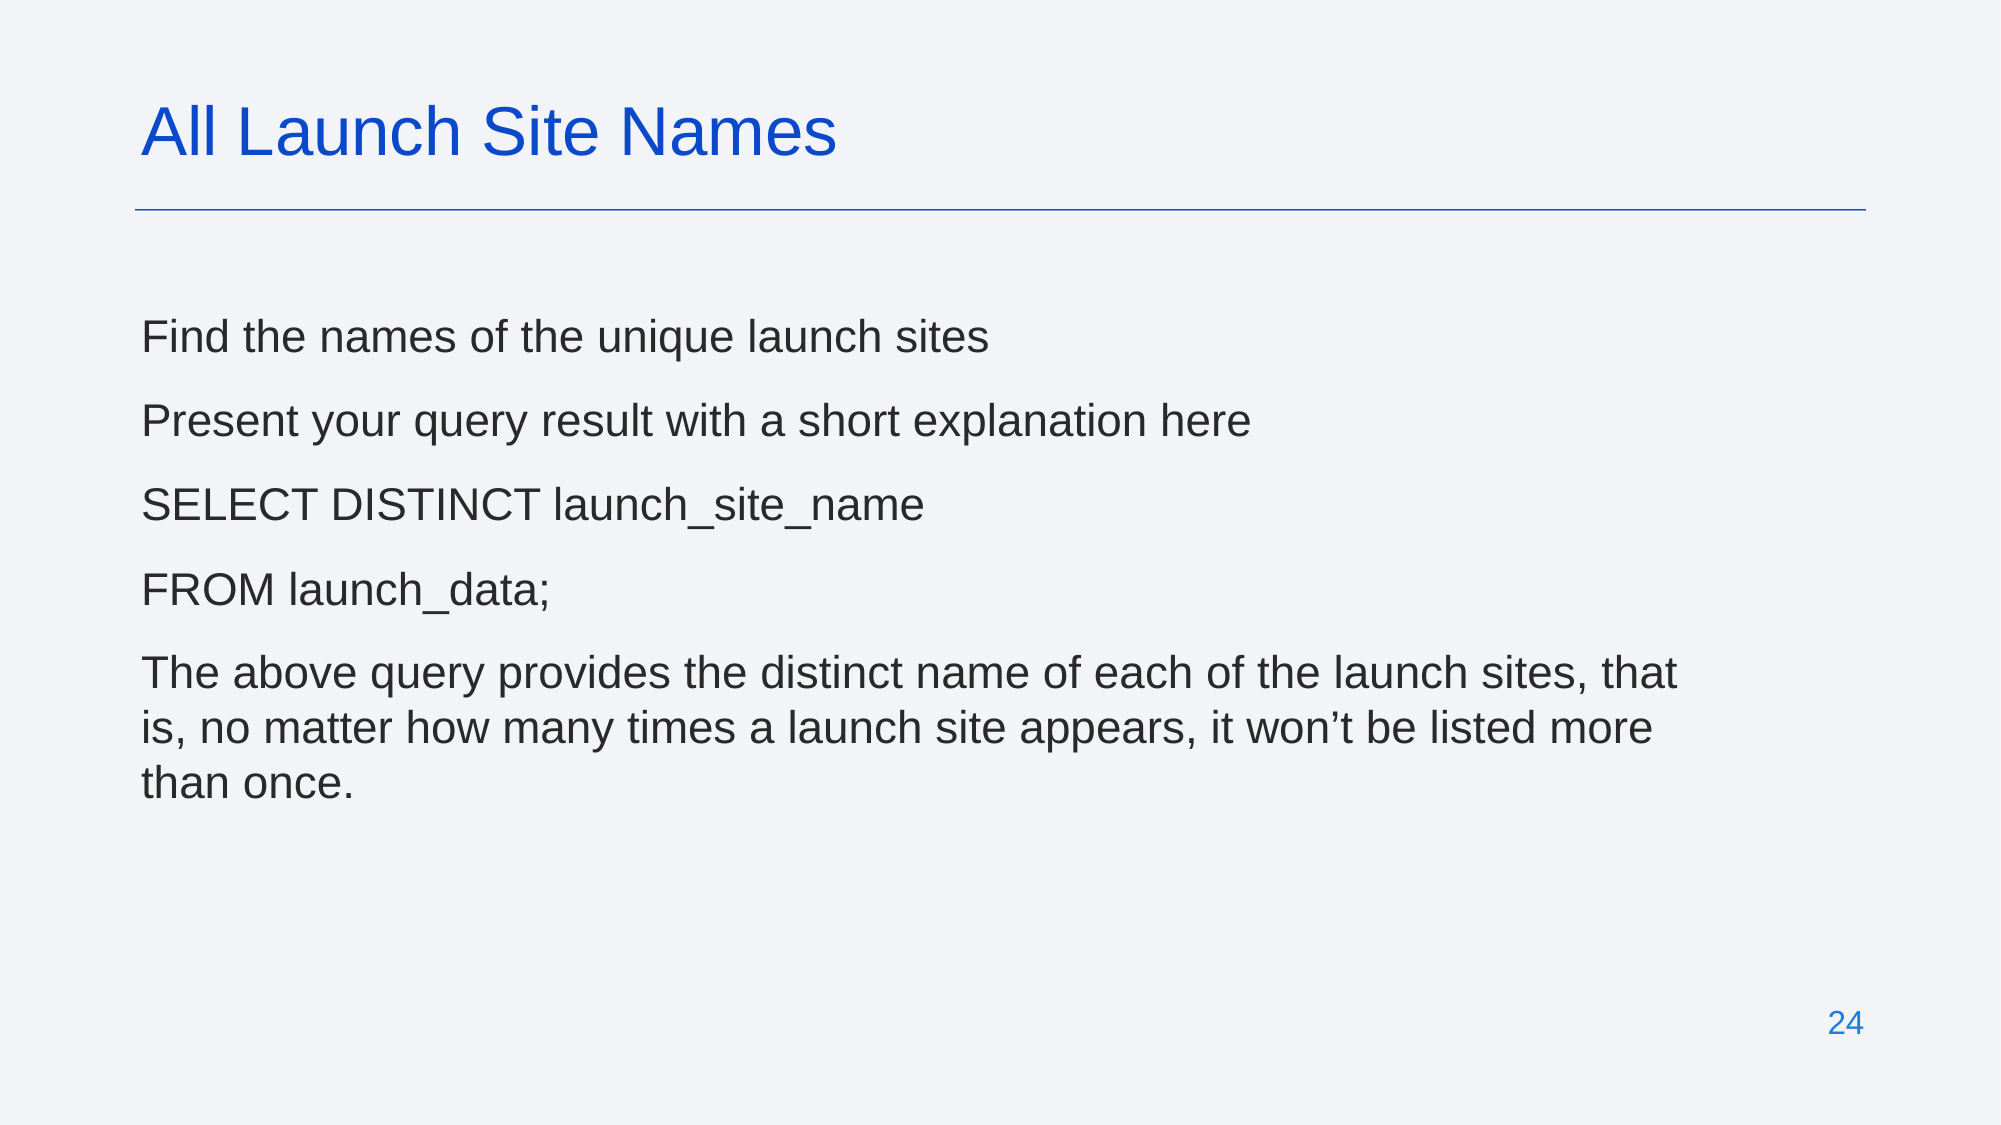

All Launch Site Names
Find the names of the unique launch sites
Present your query result with a short explanation here
SELECT DISTINCT launch_site_name
FROM launch_data;
The above query provides the distinct name of each of the launch sites, that is, no matter how many times a launch site appears, it won’t be listed more than once.
24